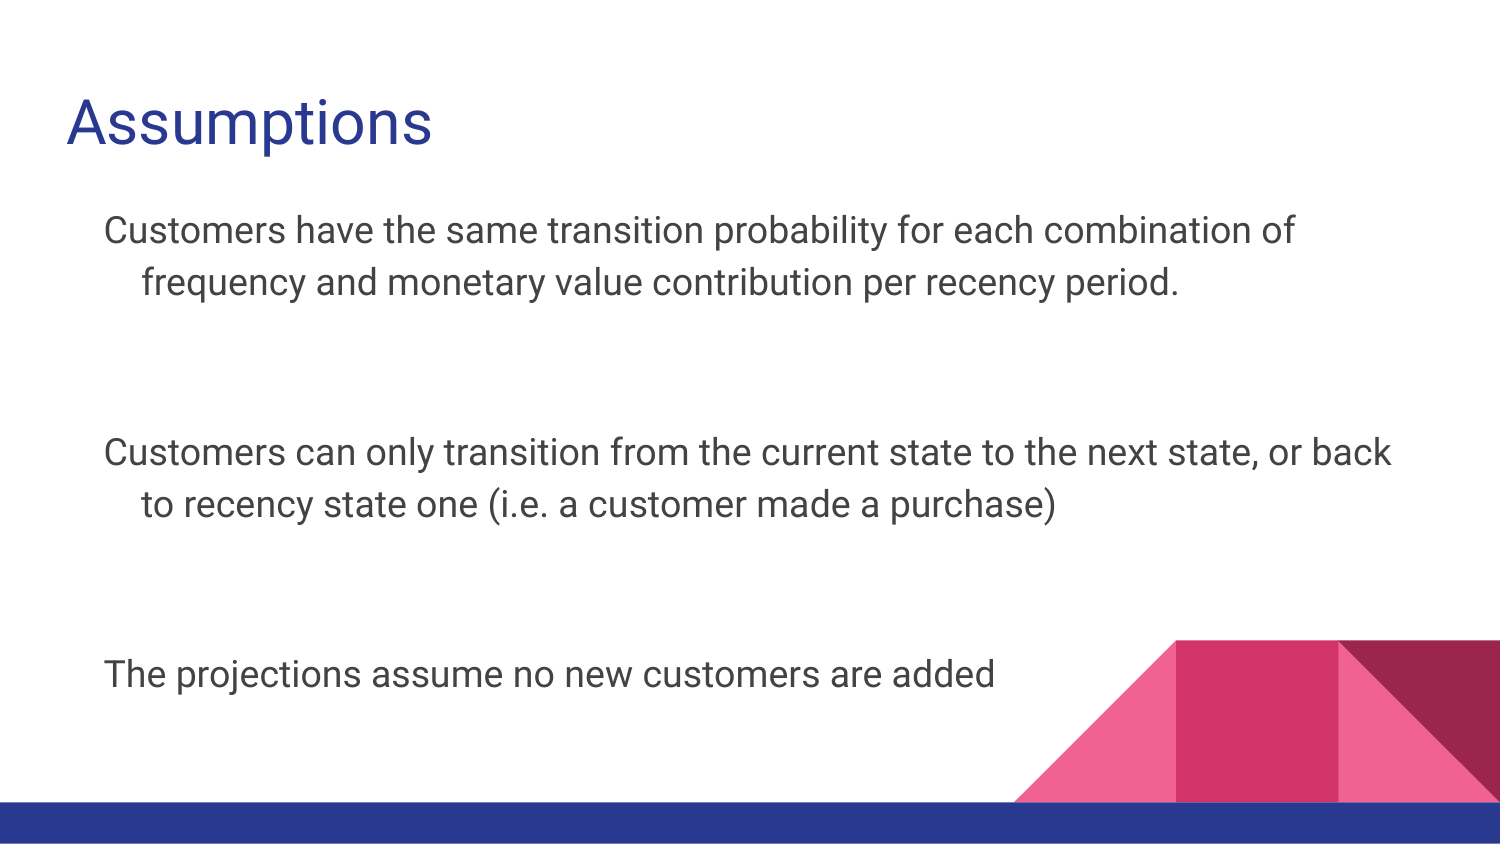

# Assumptions
Customers have the same transition probability for each combination of frequency and monetary value contribution per recency period.

Customers can only transition from the current state to the next state, or back to recency state one (i.e. a customer made a purchase)

The projections assume no new customers are added